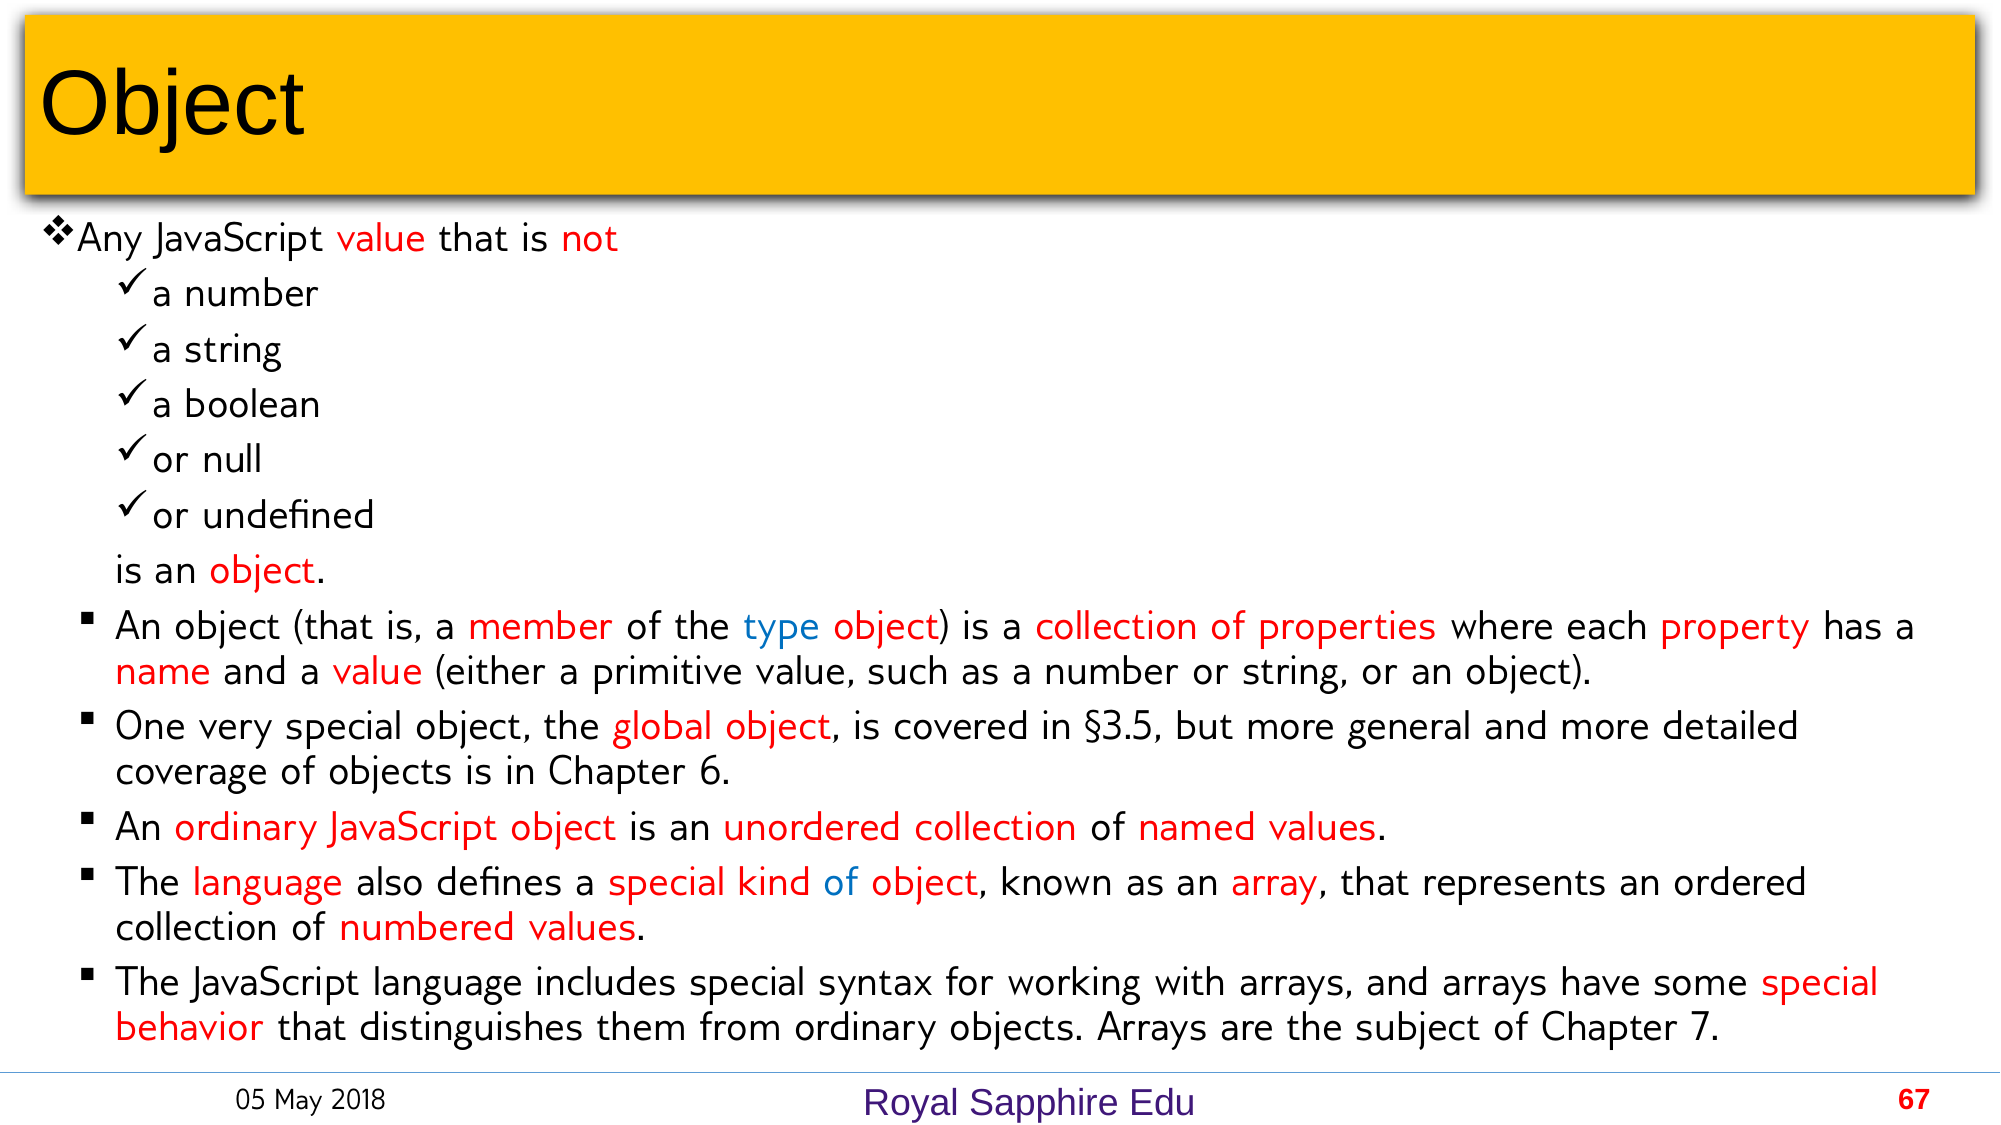

# Object
Any JavaScript value that is not
a number
a string
a boolean
or null
or undefined
is an object.
An object (that is, a member of the type object) is a collection of properties where each property has a name and a value (either a primitive value, such as a number or string, or an object).
One very special object, the global object, is covered in §3.5, but more general and more detailed coverage of objects is in Chapter 6.
An ordinary JavaScript object is an unordered collection of named values.
The language also defines a special kind of object, known as an array, that represents an ordered collection of numbered values.
The JavaScript language includes special syntax for working with arrays, and arrays have some special behavior that distinguishes them from ordinary objects. Arrays are the subject of Chapter 7.
05 May 2018
67